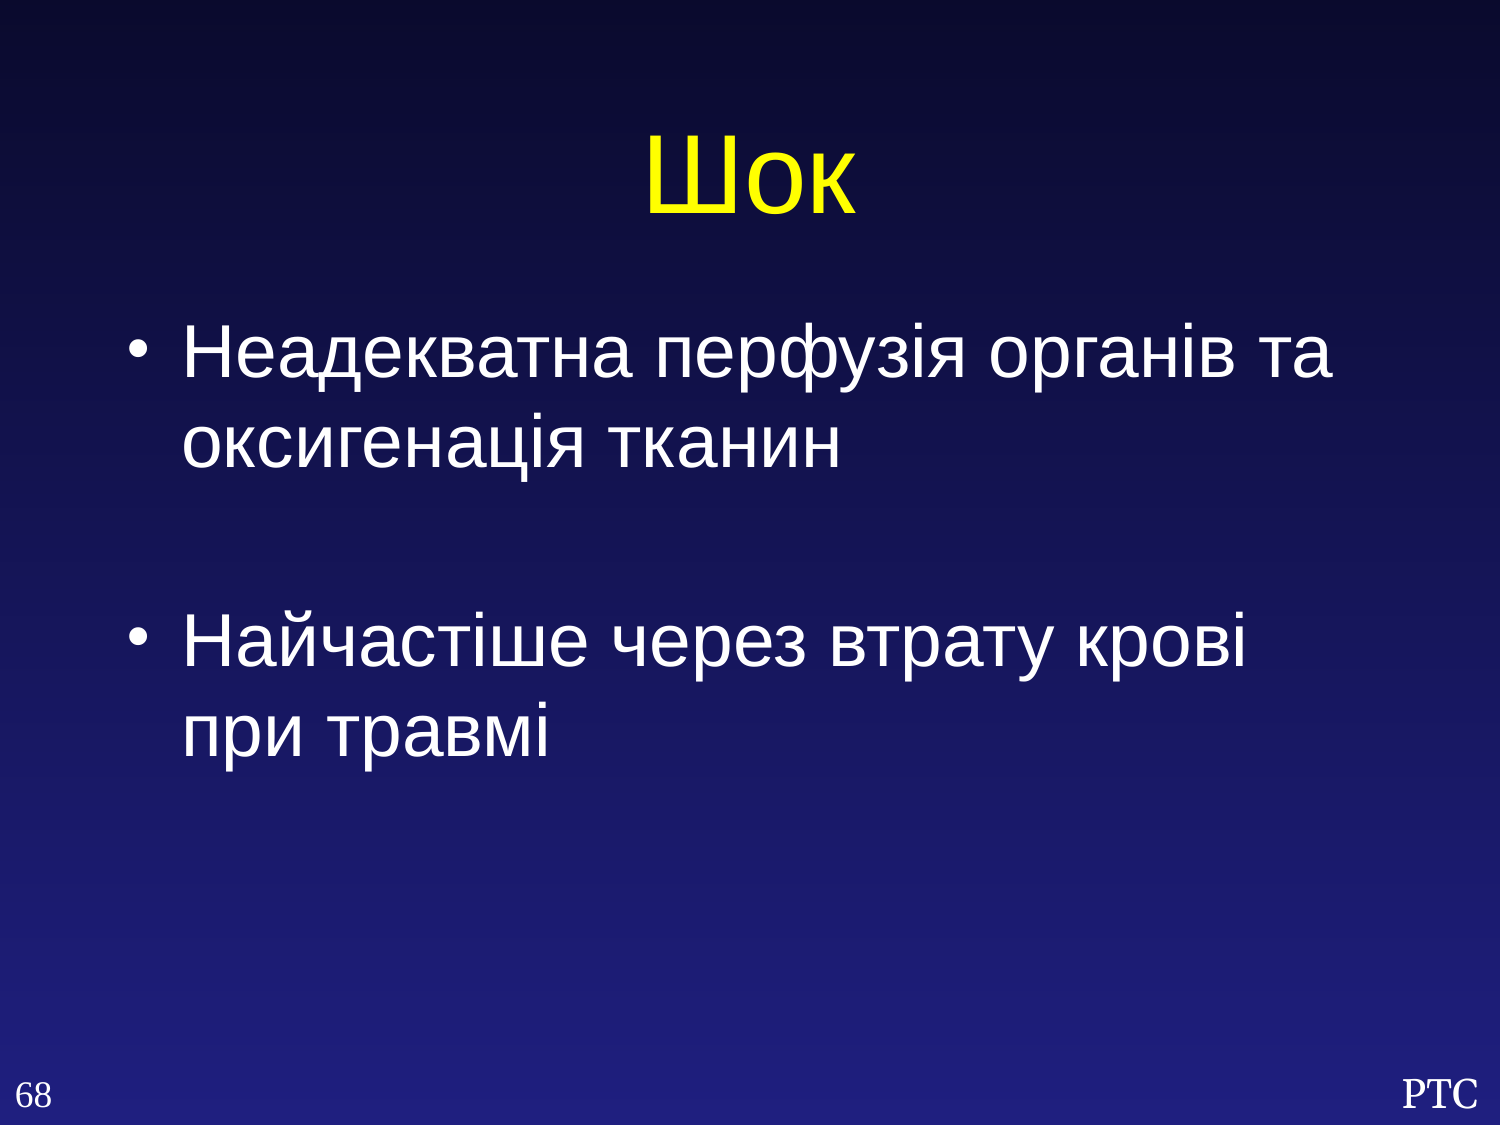

Шок
Неадекватна перфузія органів та оксигенація тканин

Найчастіше через втрату крові при травмі
68